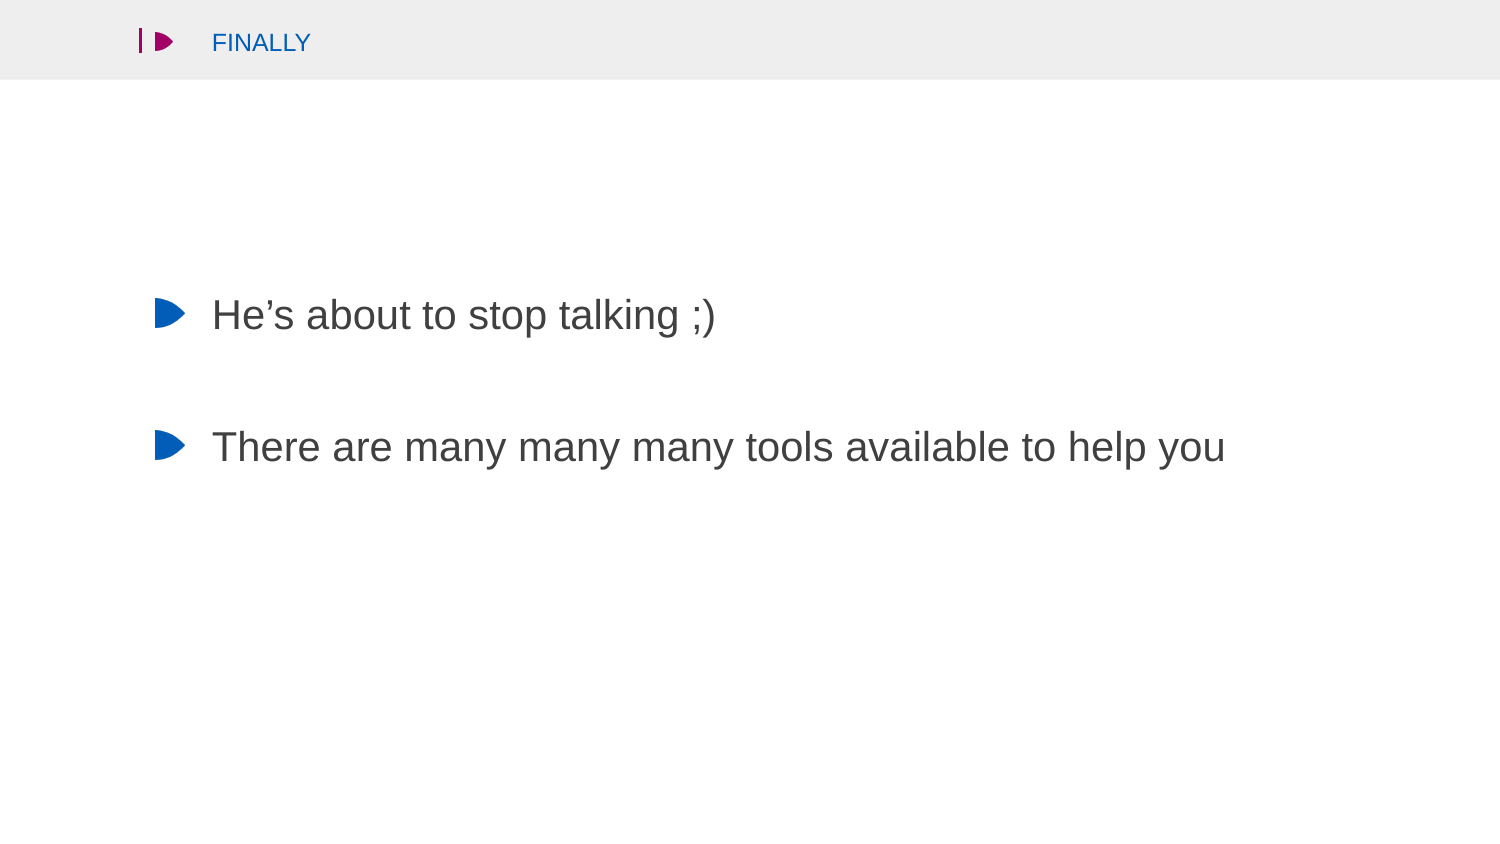

finally

He’s about to stop talking ;)

There are many many many tools available to help you